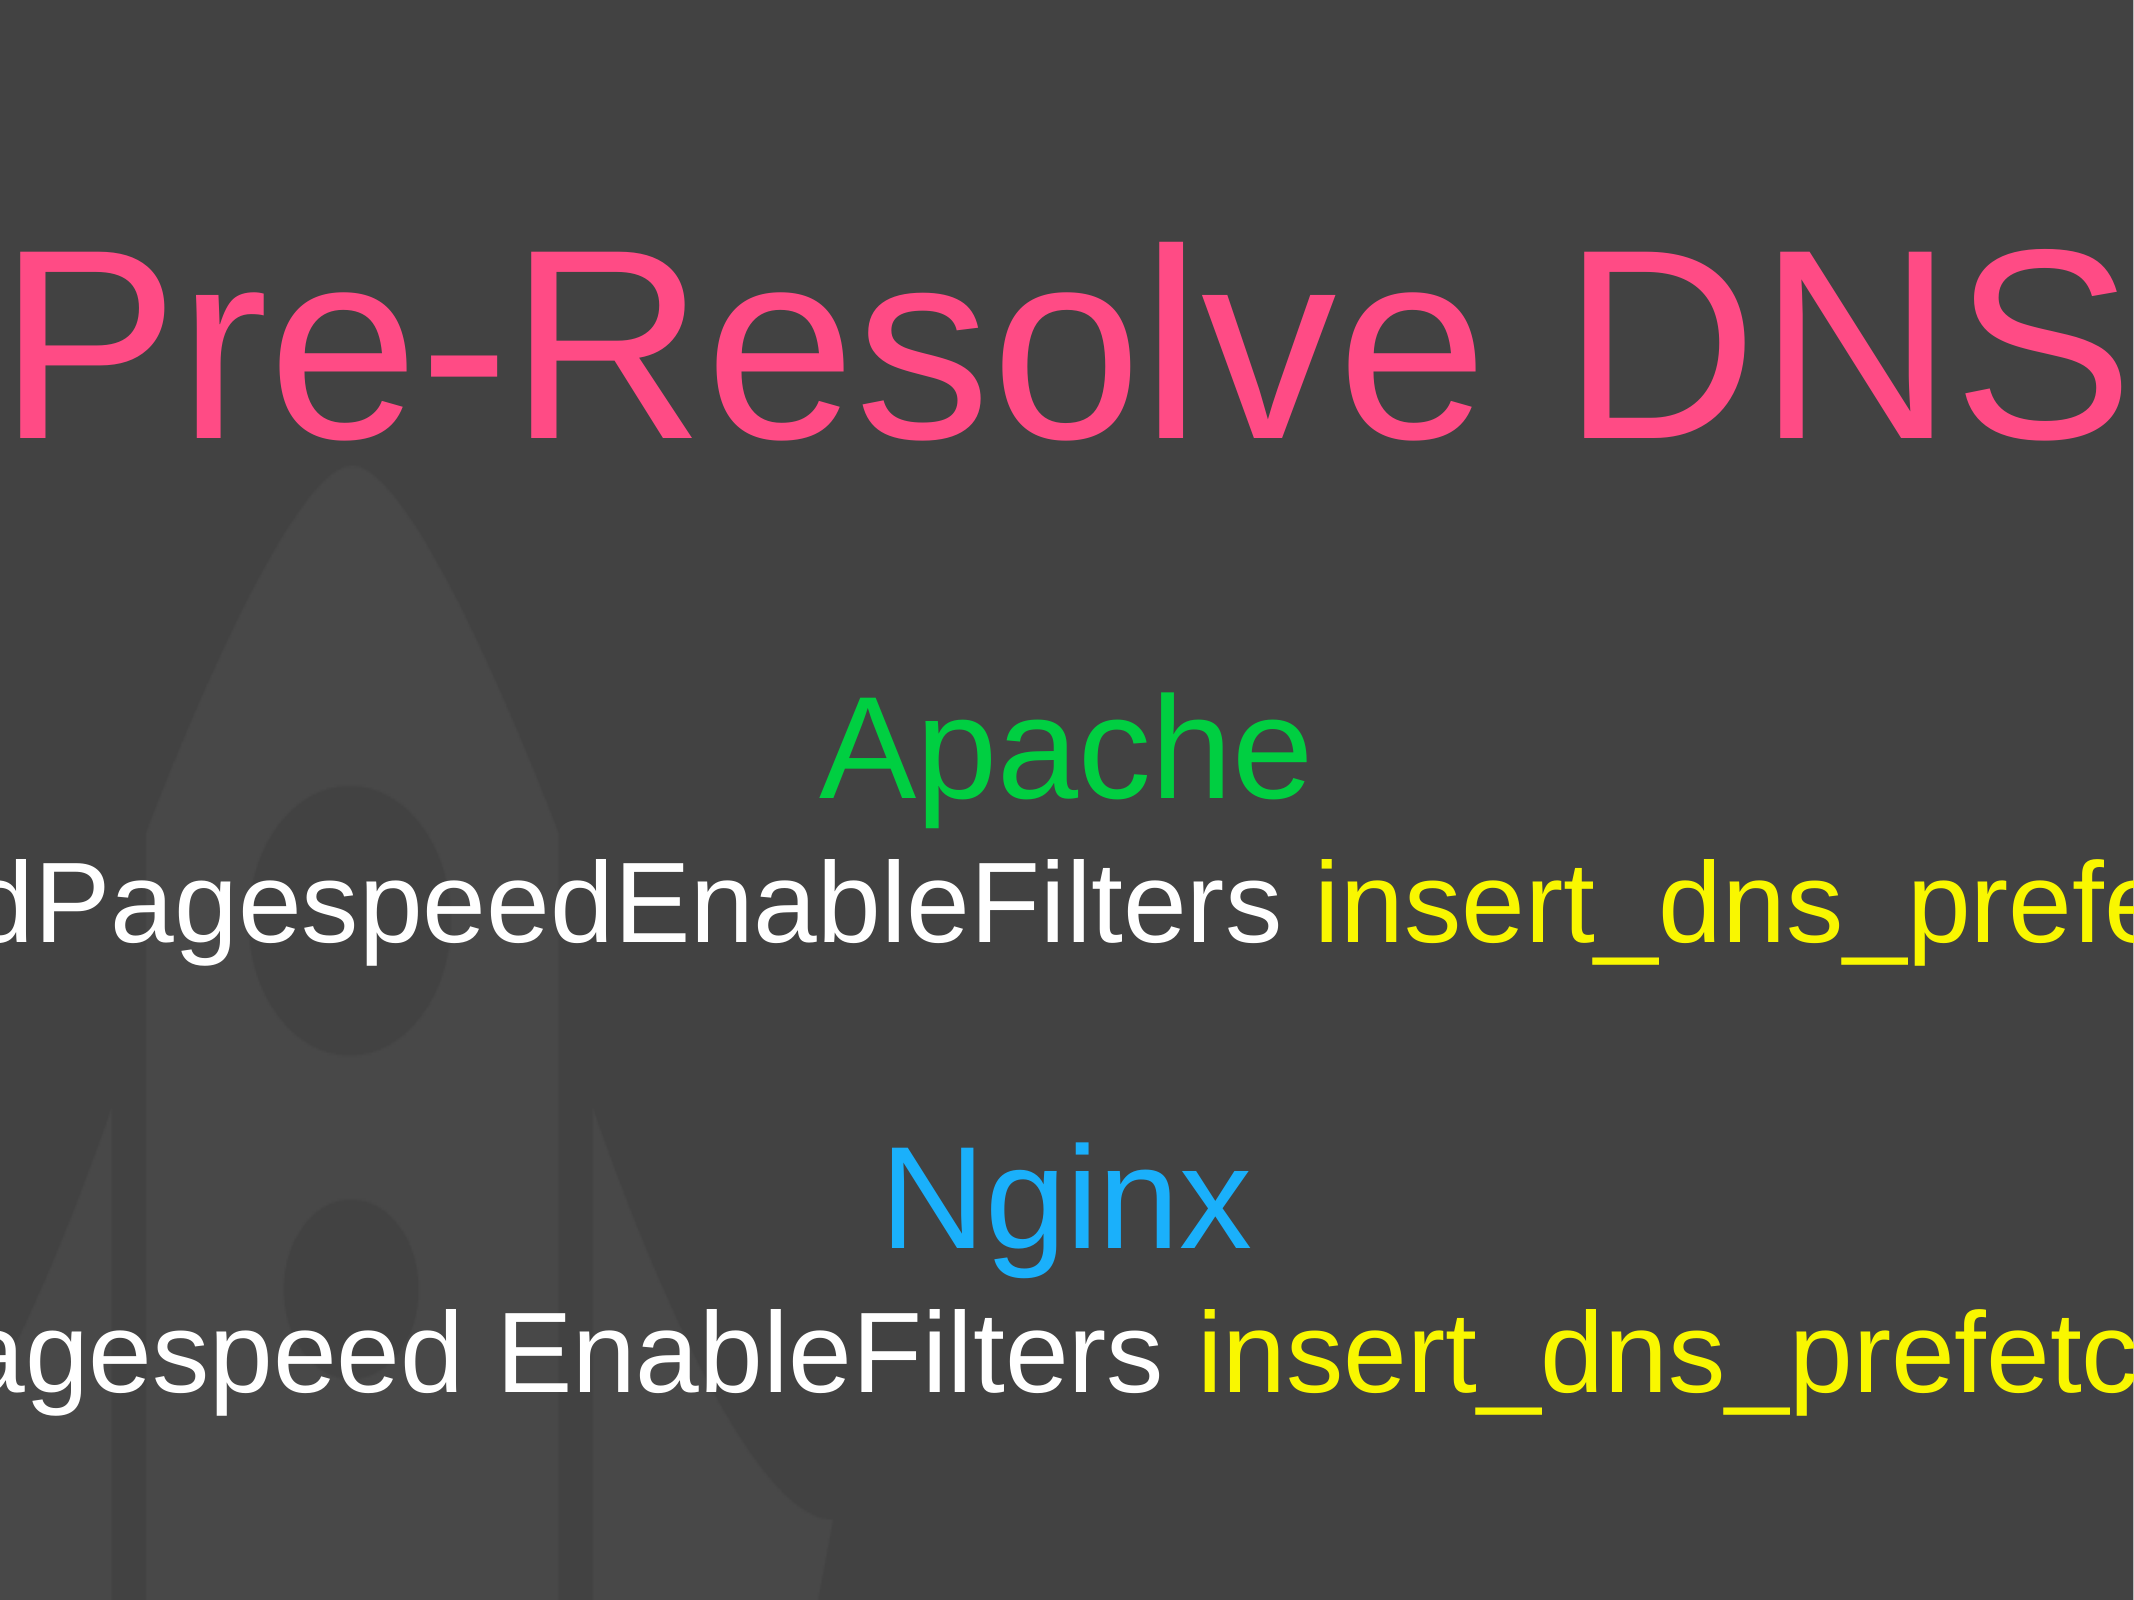

Pre-Resolve DNS
Apache
ModPagespeedEnableFilters insert_dns_prefetch

Nginx
pagespeed EnableFilters insert_dns_prefetch;